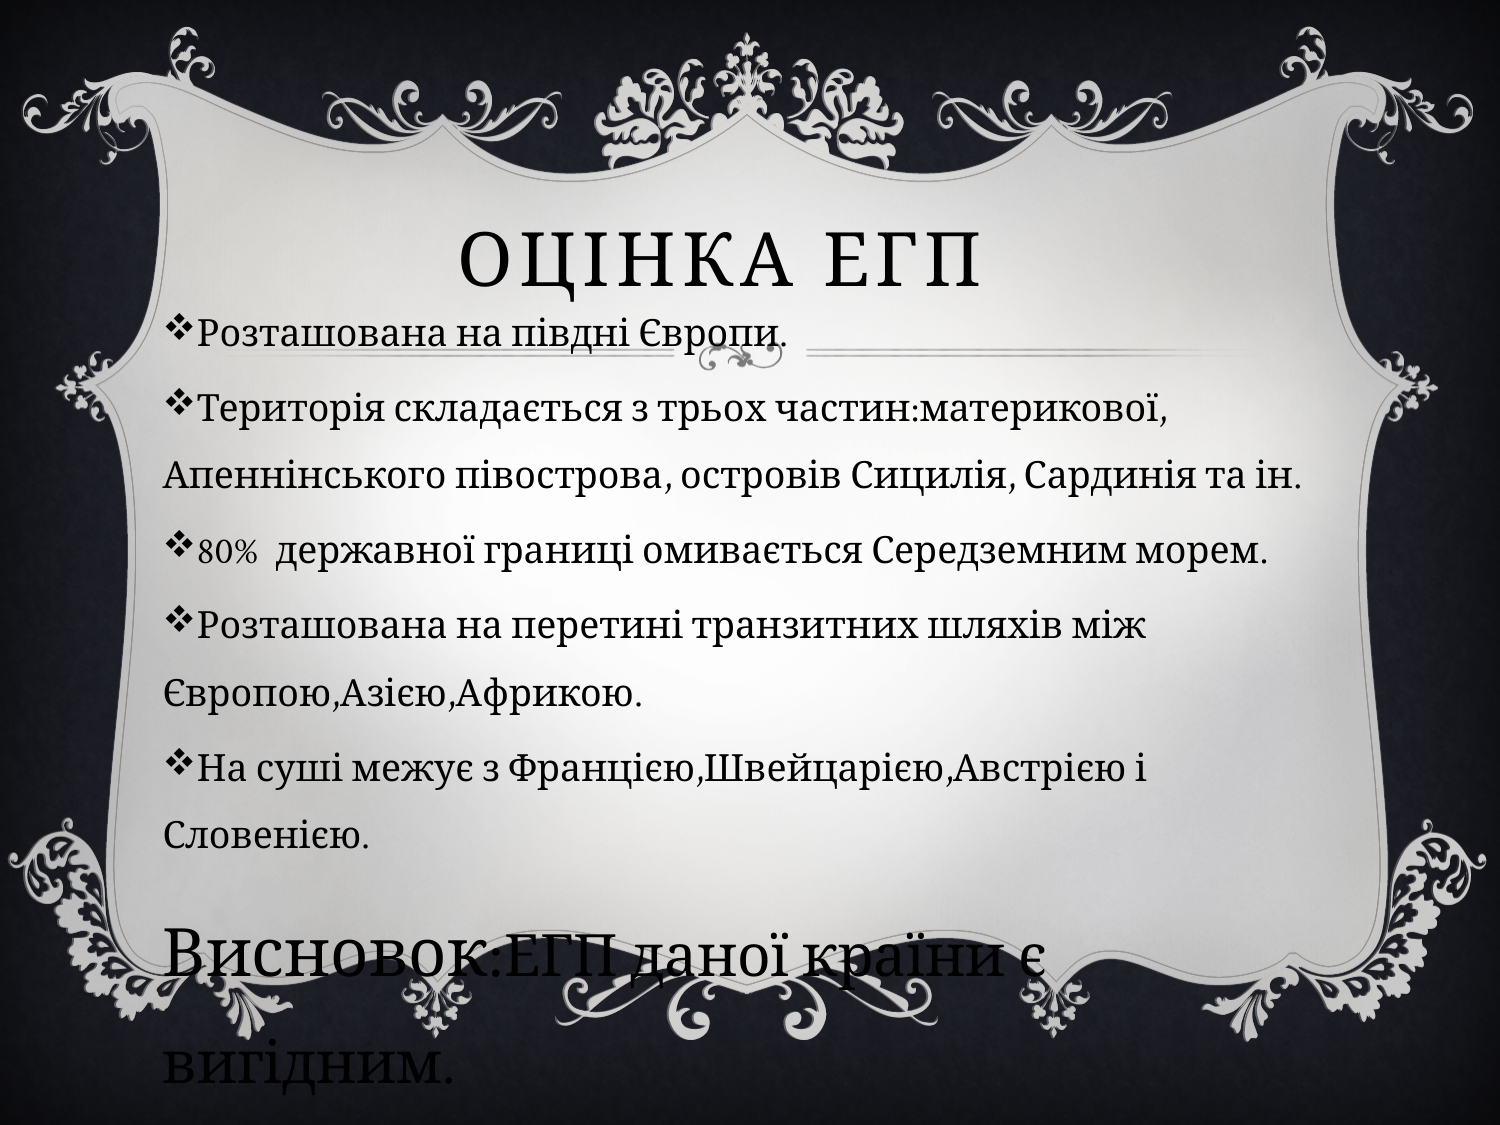

# Оцінка ЕГп
Розташована на півдні Європи.
Територія складається з трьох частин:материкової, Апеннінського півострова, островів Сицилія, Сардинія та ін.
80%  державної границі омивається Середземним морем.
Розташована на перетині транзитних шляхів між Європою,Азією,Африкою.
На суші межує з Францією,Швейцарією,Австрією і Словенією.
Висновок:ЕГП даної країни є вигідним.